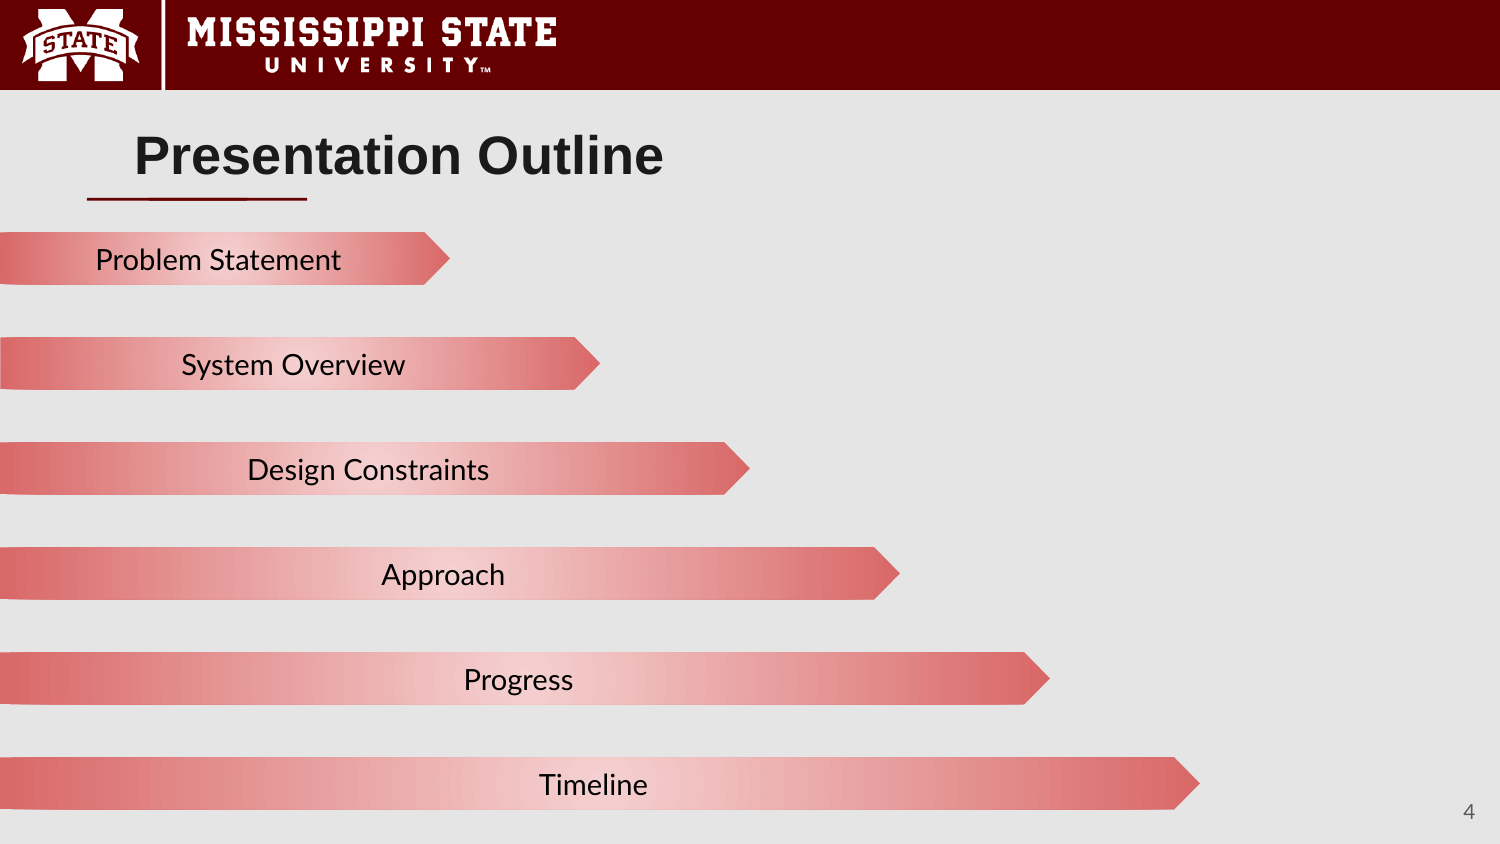

# Presentation Outline
Problem Statement
System Overview
Design Constraints
Approach
Progress
Timeline
4